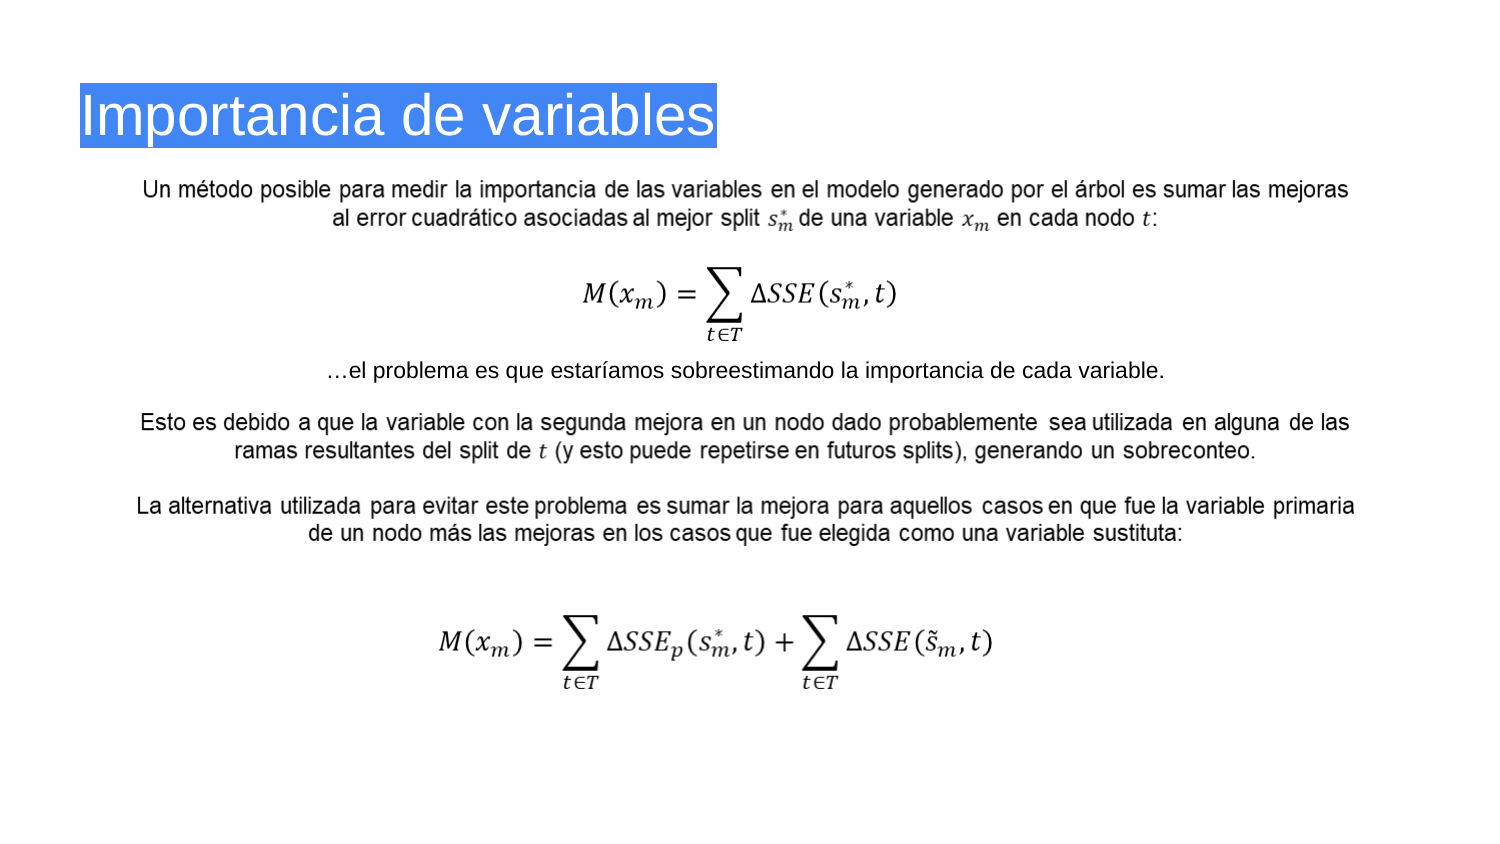

# Importancia de variables

…el problema es que estaríamos sobreestimando la importancia de cada variable.